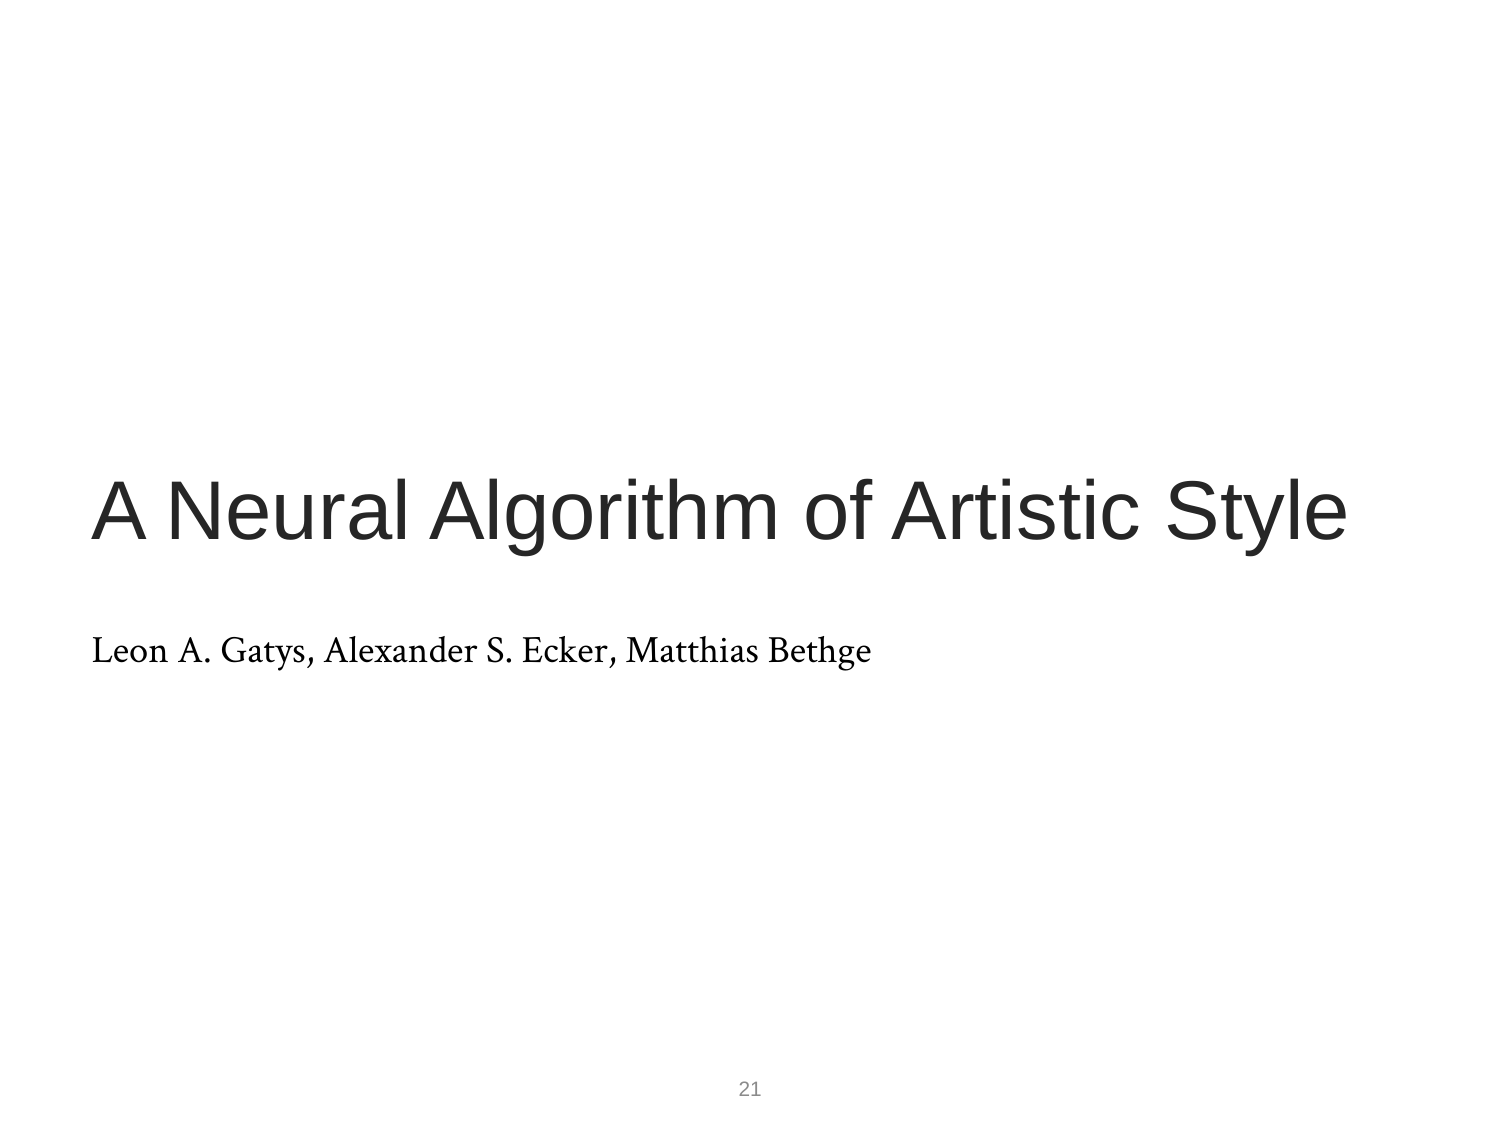

A Neural Algorithm of Artistic Style
Leon A. Gatys, Alexander S. Ecker, Matthias Bethge
21